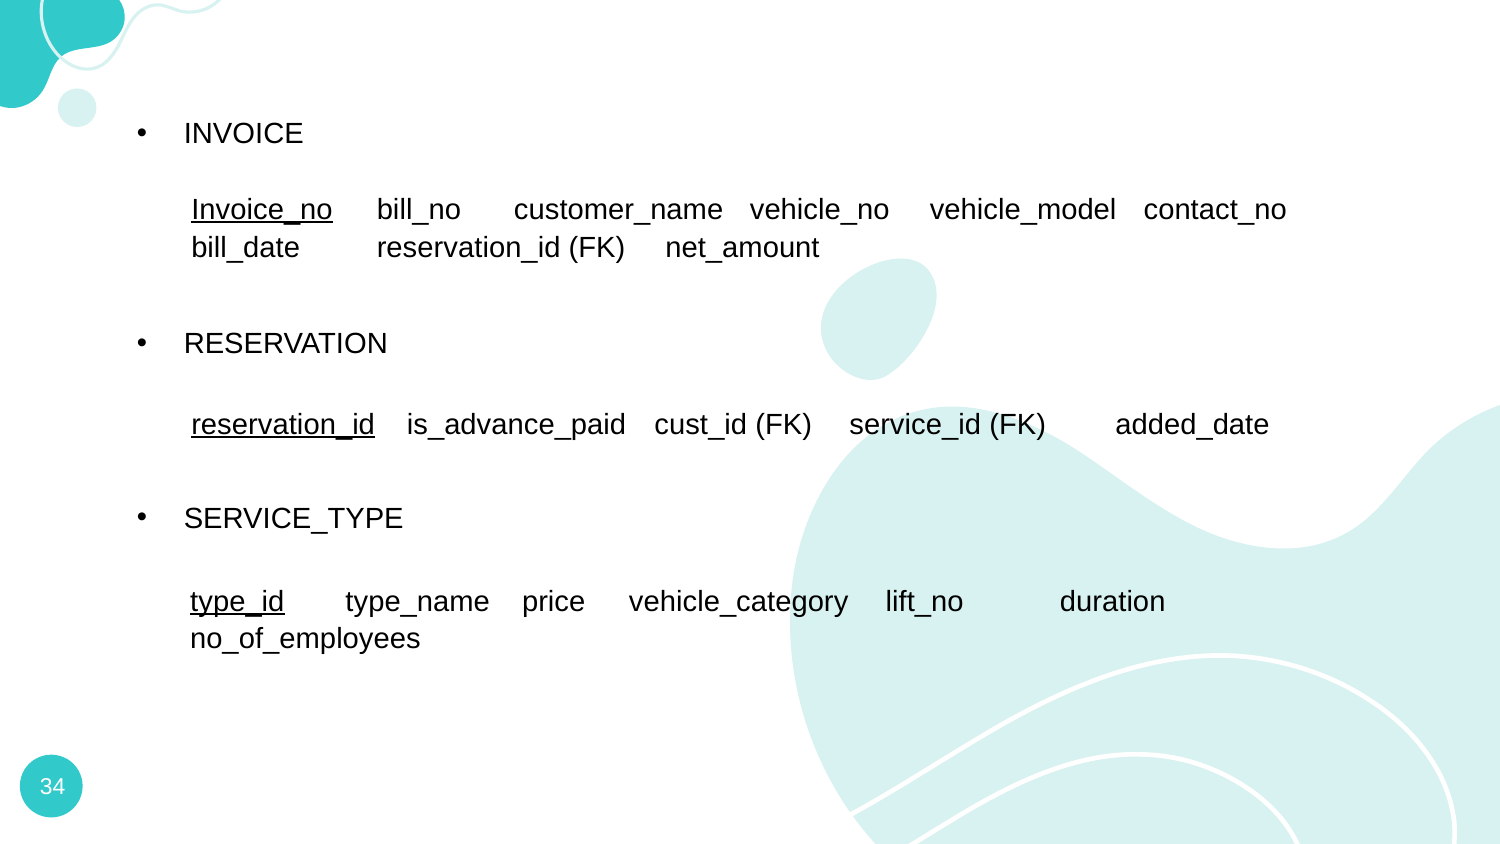

INVOICE

RESERVATION

SERVICE_TYPE

| Invoice\_no | bill\_no | customer\_name |  | vehicle\_no |  | vehicle\_model | contact\_no |
| --- | --- | --- | --- | --- | --- | --- | --- |
| bill\_date | reservation\_id (FK) |  | net\_amount |  |  |  |  |
| reservation\_id | is\_advance\_paid | cust\_id (FK) | service\_id (FK) | added\_date |
| --- | --- | --- | --- | --- |
| type\_id | type\_name |  | price | vehicle\_category | lift\_no | duration |
| --- | --- | --- | --- | --- | --- | --- |
| no\_of\_employees |  |  |  |  |  |  |

34